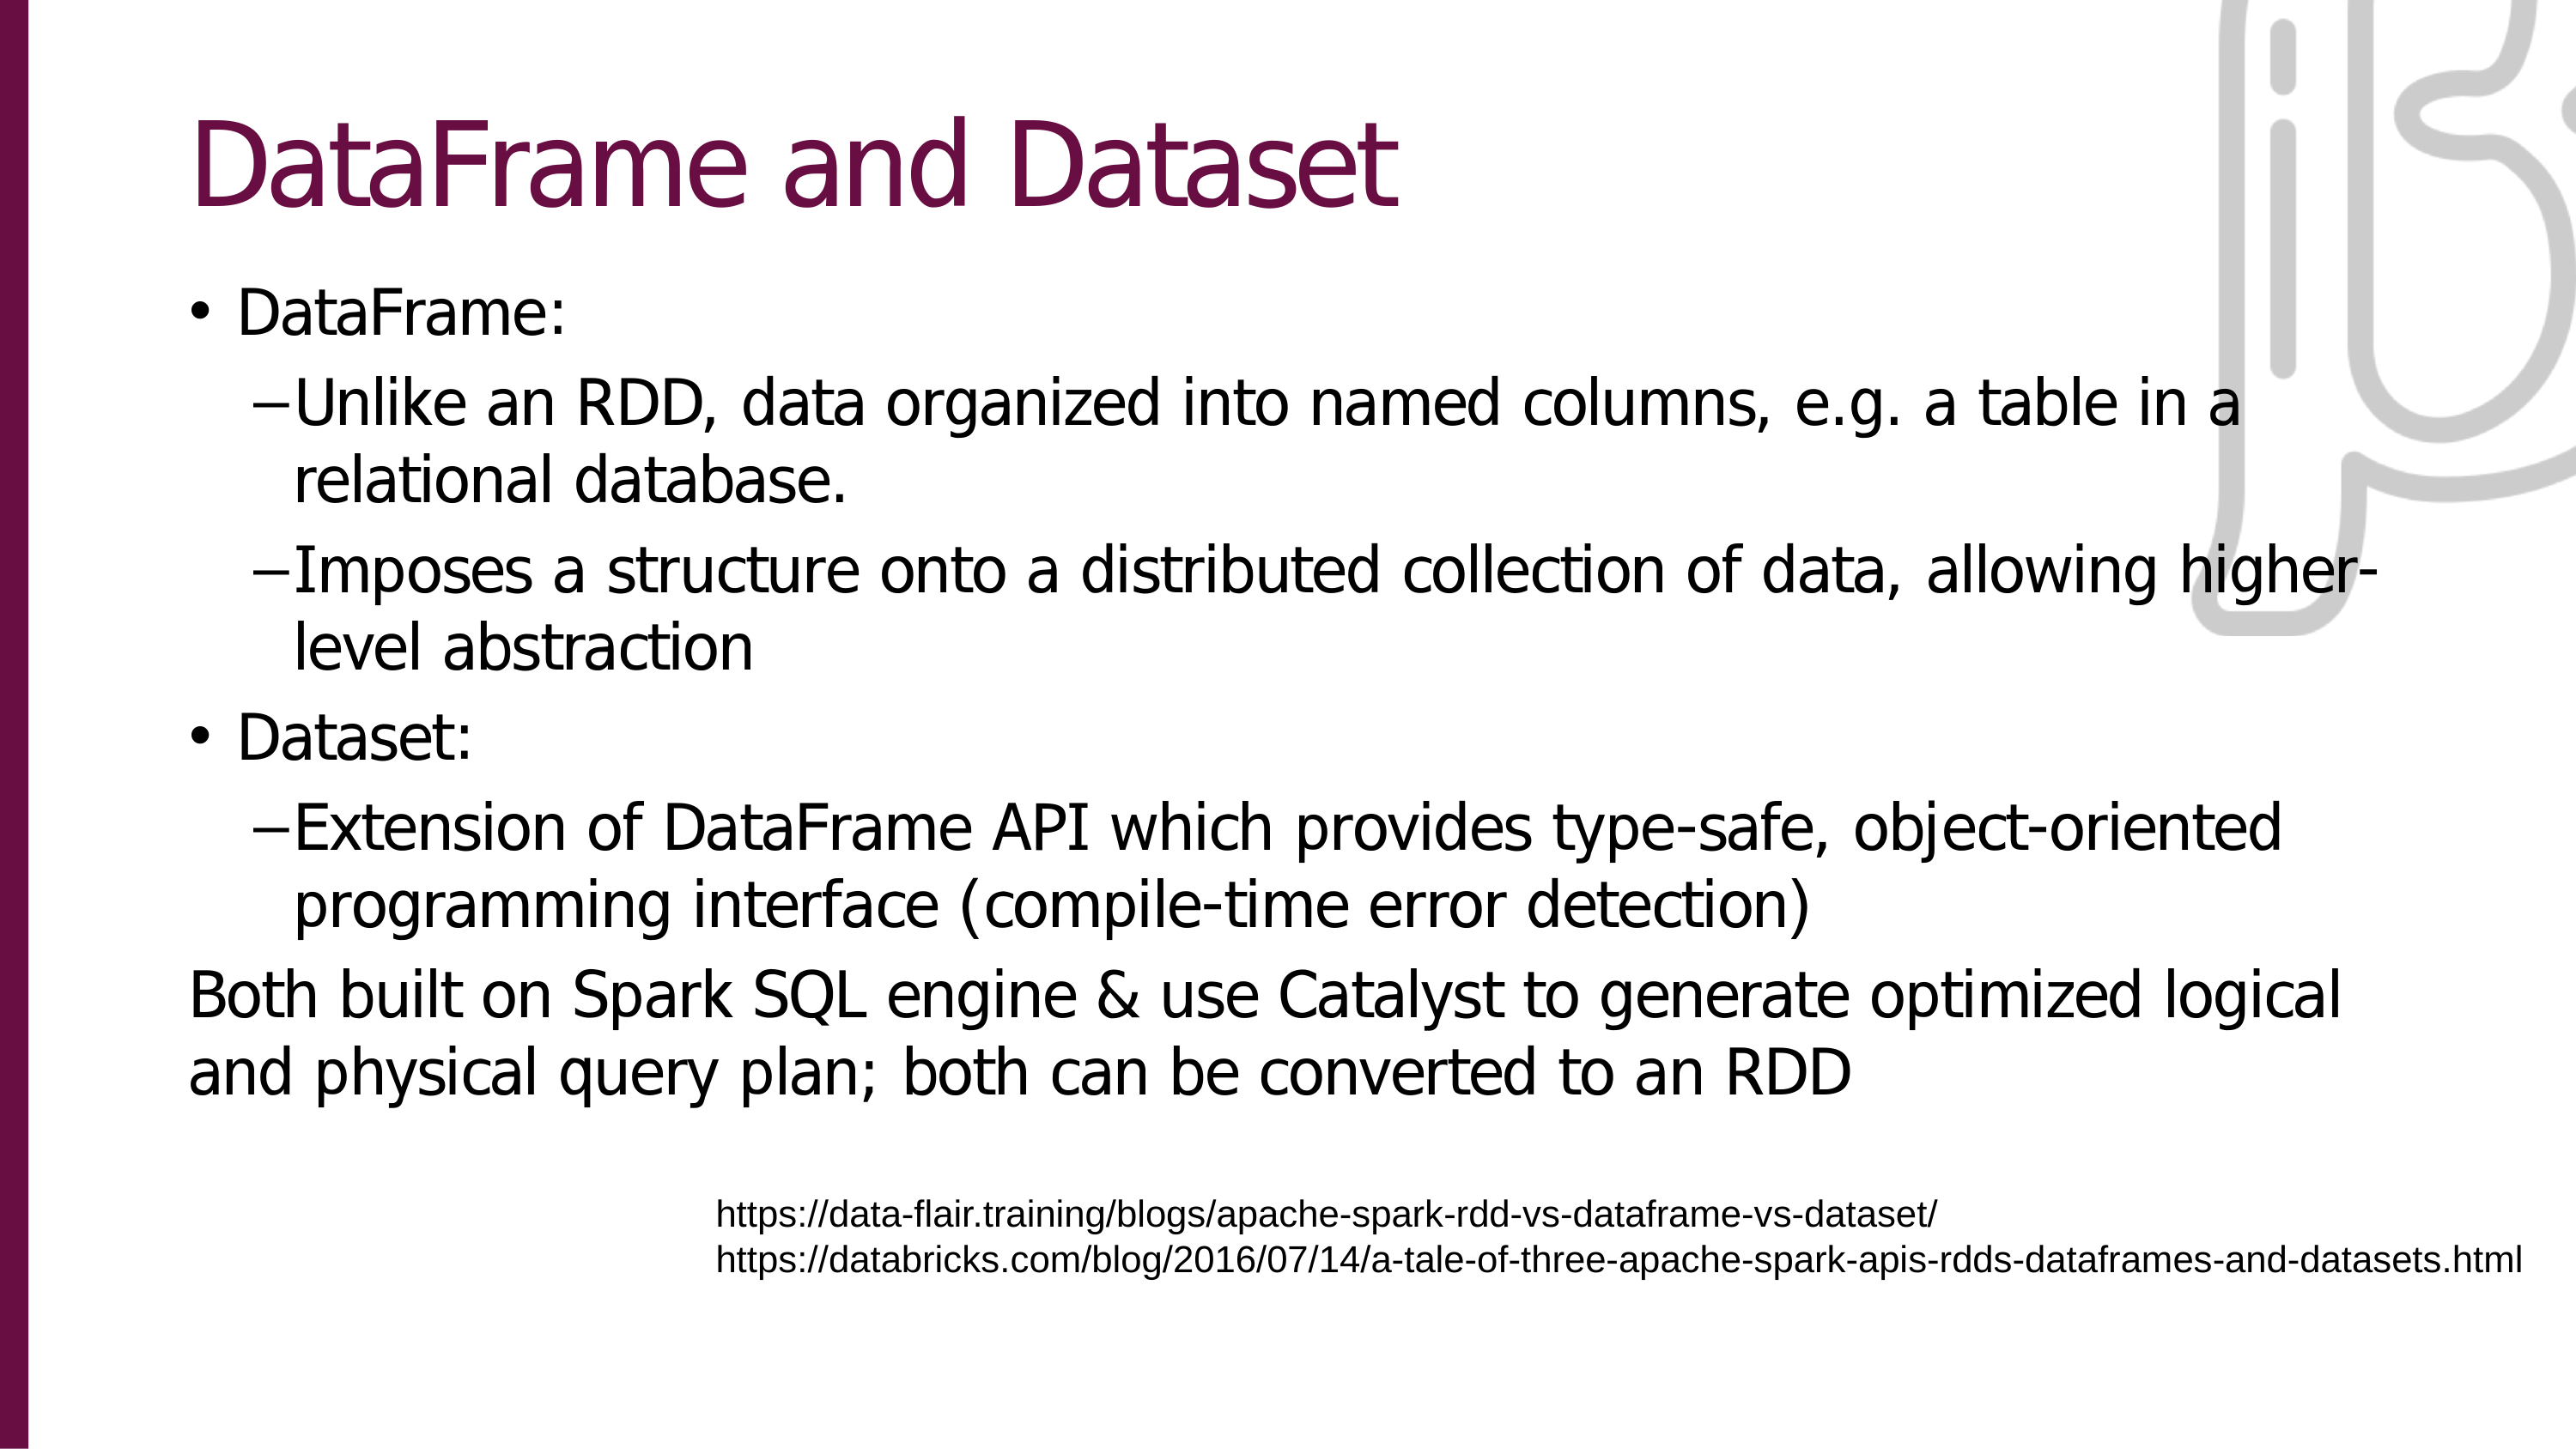

DataFrame and Dataset
DataFrame:
Unlike an RDD, data organized into named columns, e.g. a table in a relational database.
Imposes a structure onto a distributed collection of data, allowing higher-level abstraction
Dataset:
Extension of DataFrame API which provides type-safe, object-oriented programming interface (compile-time error detection)
Both built on Spark SQL engine & use Catalyst to generate optimized logical and physical query plan; both can be converted to an RDD
https://data-flair.training/blogs/apache-spark-rdd-vs-dataframe-vs-dataset/
https://databricks.com/blog/2016/07/14/a-tale-of-three-apache-spark-apis-rdds-dataframes-and-datasets.html